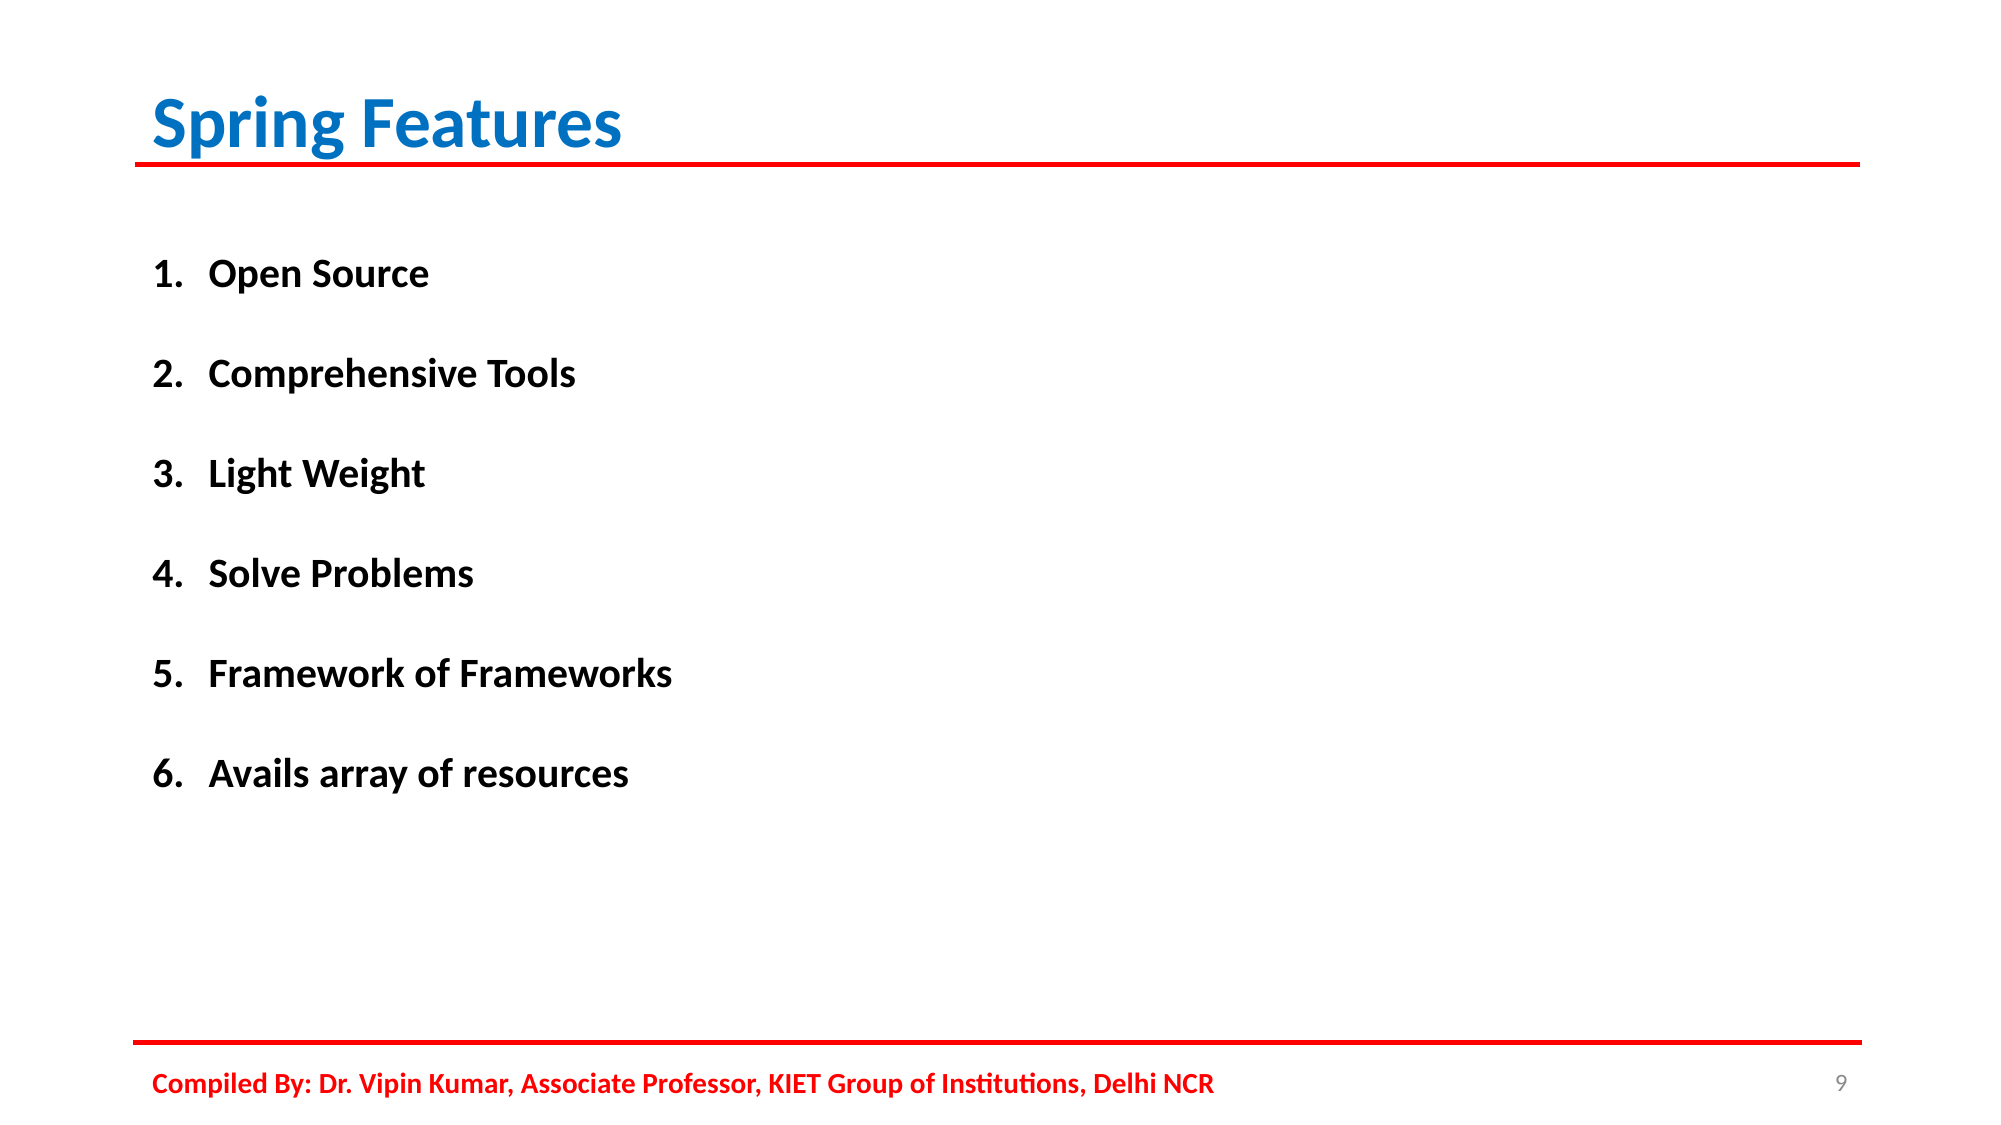

# Spring Features
Open Source
Comprehensive Tools
Light Weight
Solve Problems
Framework of Frameworks
Avails array of resources

Compiled By: Dr. Vipin Kumar, Associate Professor, KIET Group of Institutions, Delhi NCR
9